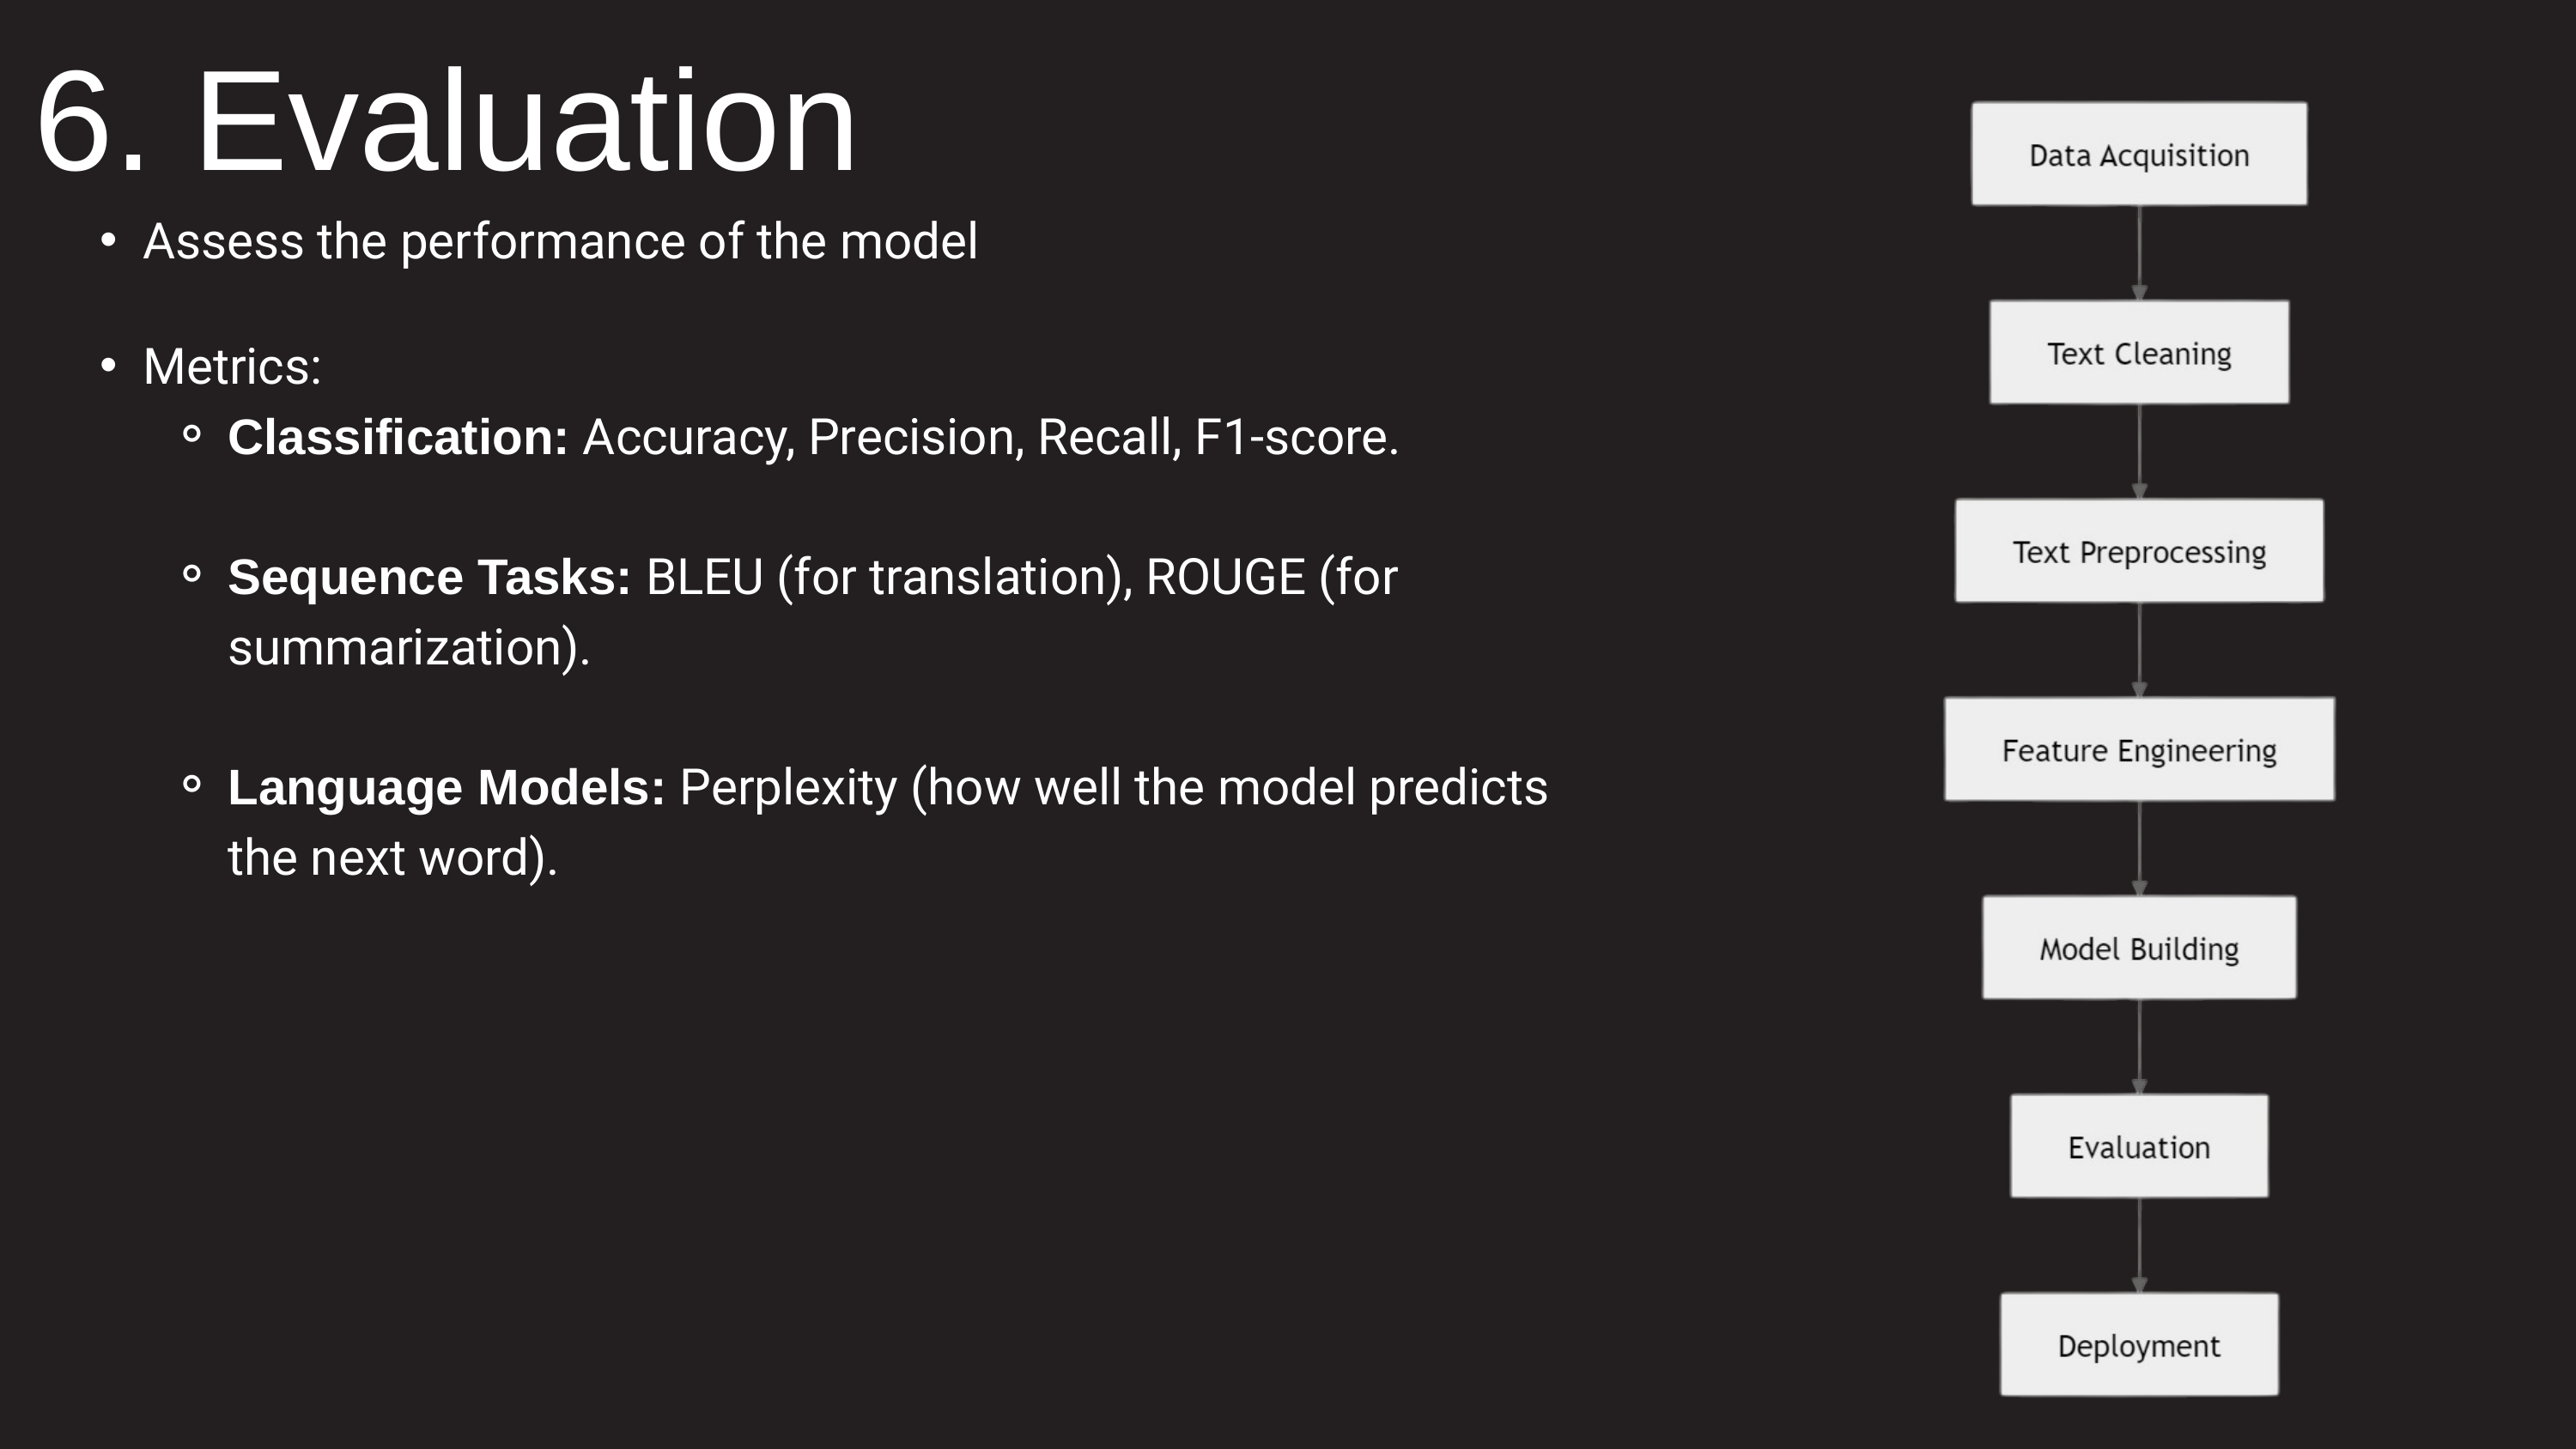

6. Evaluation
Assess the performance of the model
Metrics:
Classification: Accuracy, Precision, Recall, F1-score.

Sequence Tasks: BLEU (for translation), ROUGE (for summarization).

Language Models: Perplexity (how well the model predicts the next word).